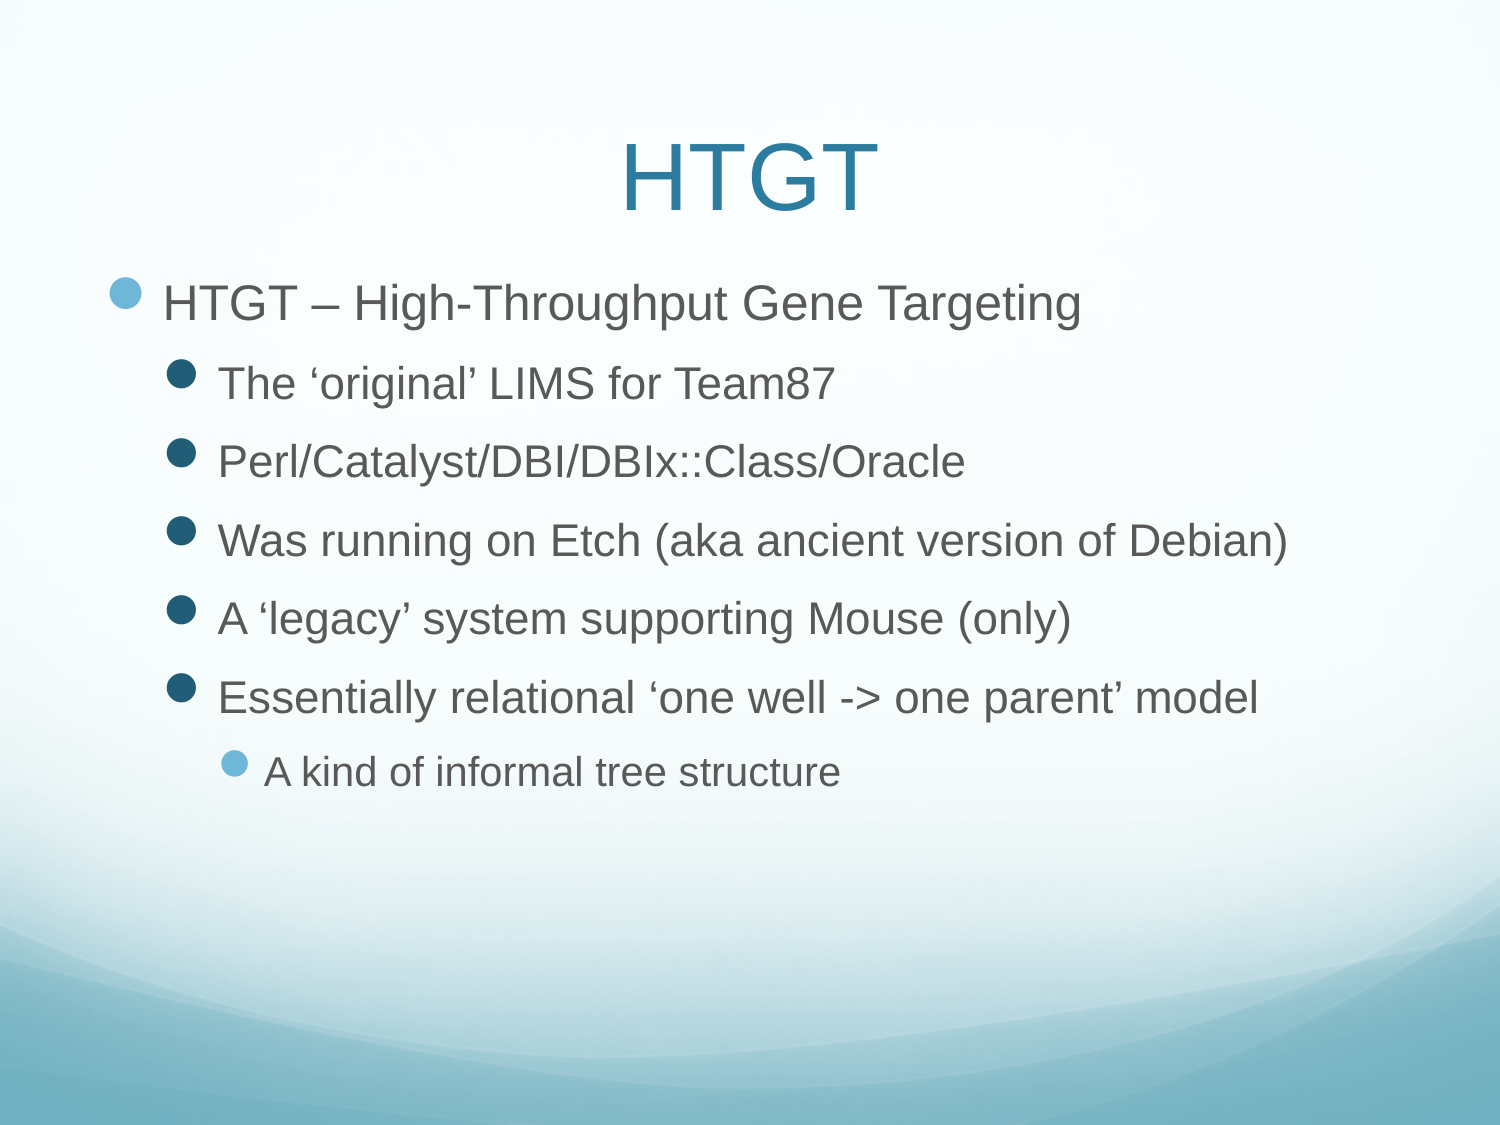

# HTGT
HTGT – High-Throughput Gene Targeting
The ‘original’ LIMS for Team87
Perl/Catalyst/DBI/DBIx::Class/Oracle
Was running on Etch (aka ancient version of Debian)
A ‘legacy’ system supporting Mouse (only)
Essentially relational ‘one well -> one parent’ model
A kind of informal tree structure